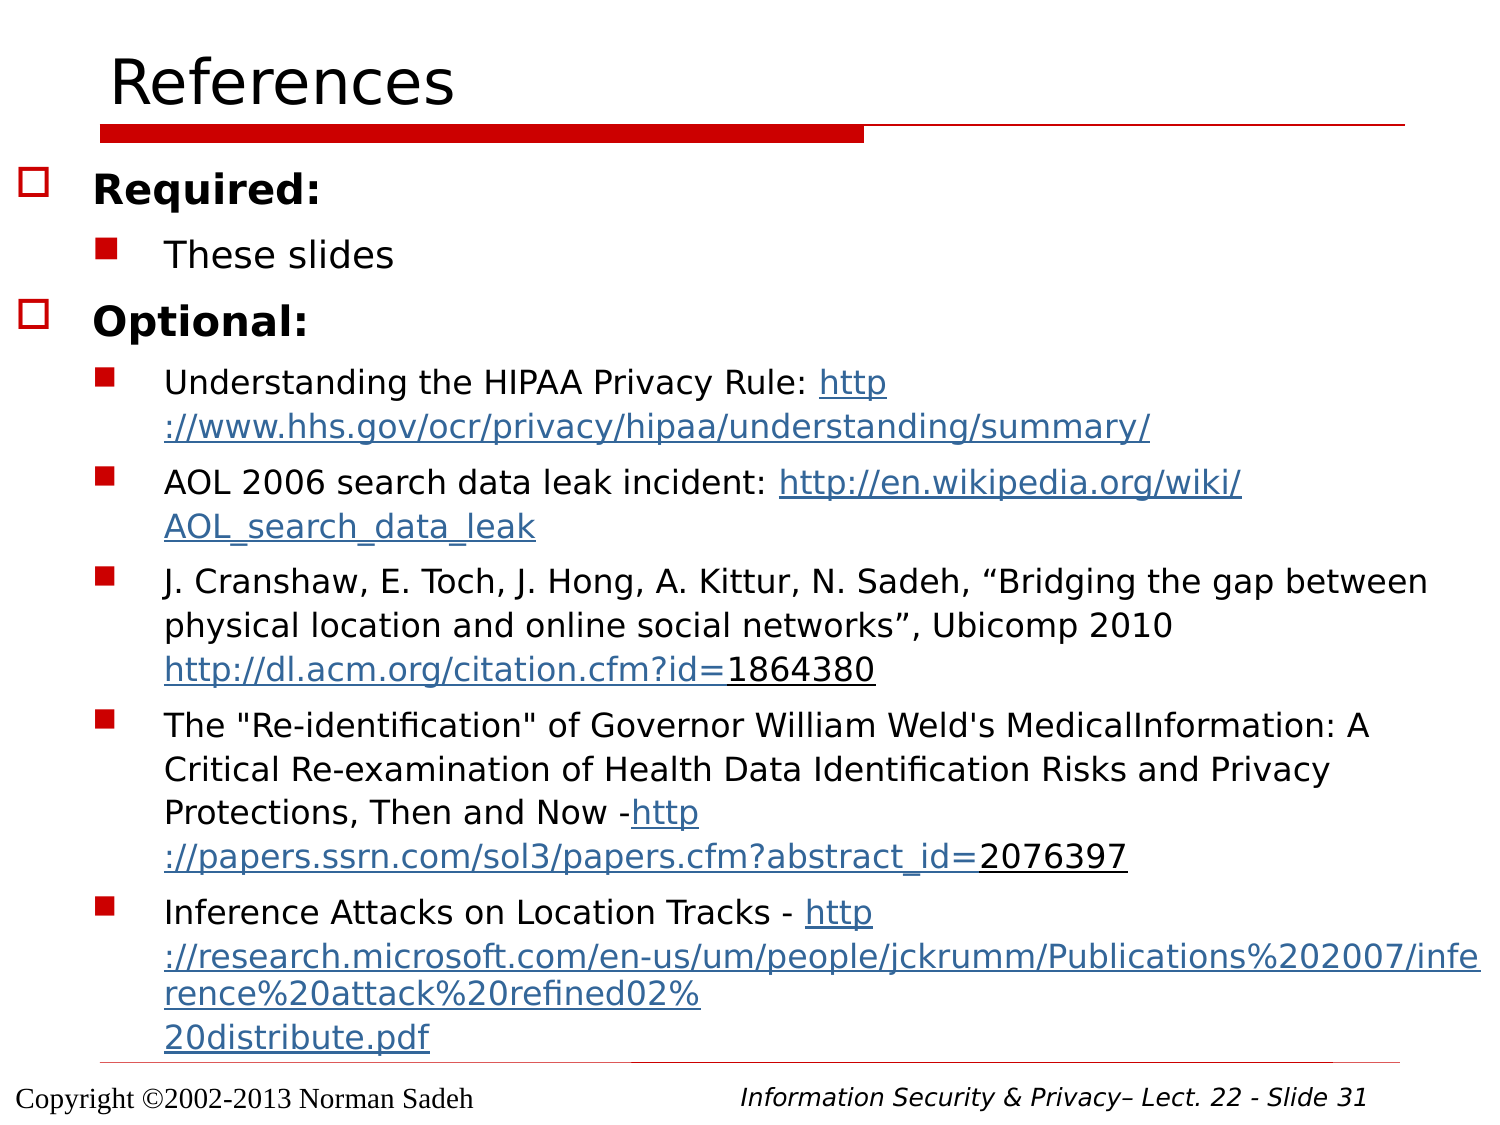

# References
Required:
These slides
Optional:
Understanding the HIPAA Privacy Rule: http://www.hhs.gov/ocr/privacy/hipaa/understanding/summary/
AOL 2006 search data leak incident: http://en.wikipedia.org/wiki/AOL_search_data_leak
J. Cranshaw, E. Toch, J. Hong, A. Kittur, N. Sadeh, “Bridging the gap between physical location and online social networks”, Ubicomp 2010 http://dl.acm.org/citation.cfm?id=1864380
The "Re-identification" of Governor William Weld's MedicalInformation: A Critical Re-examination of Health Data Identification Risks and Privacy Protections, Then and Now -http://papers.ssrn.com/sol3/papers.cfm?abstract_id=2076397
Inference Attacks on Location Tracks - http://research.microsoft.com/en-us/um/people/jckrumm/Publications%202007/inference%20attack%20refined02%20distribute.pdf